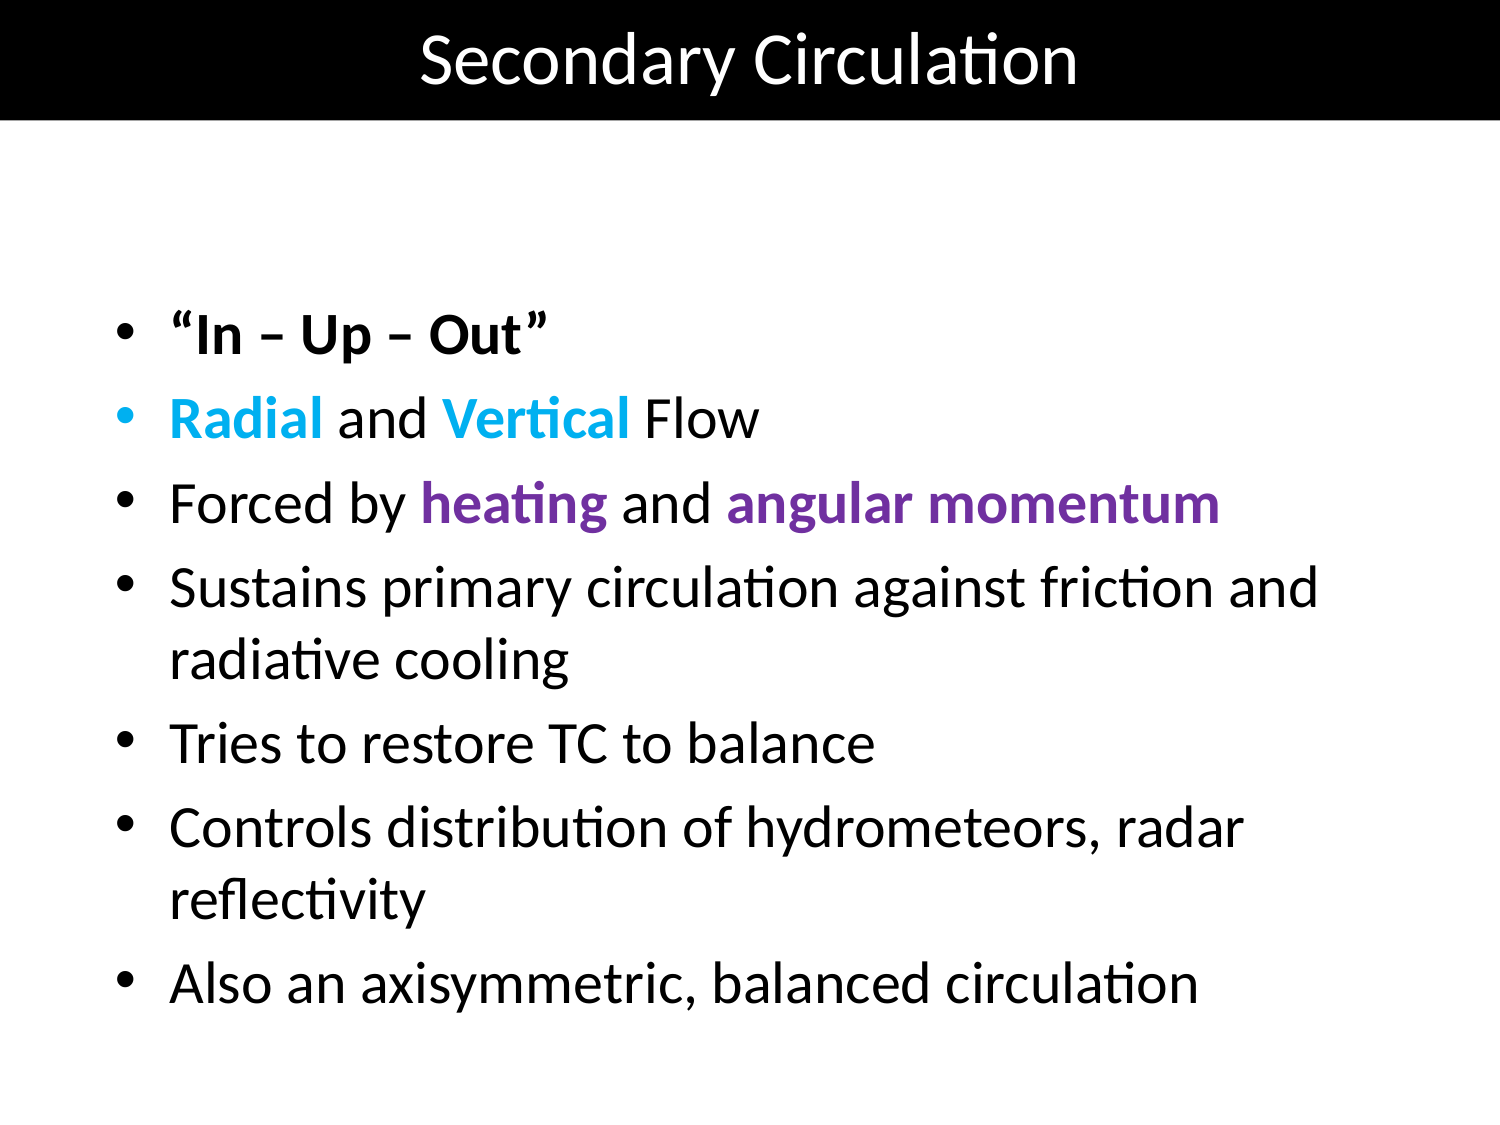

Secondary Circulation
“In – Up – Out”
Radial and Vertical Flow
Forced by heating and angular momentum
Sustains primary circulation against friction and radiative cooling
Tries to restore TC to balance
Controls distribution of hydrometeors, radar reflectivity
Also an axisymmetric, balanced circulation